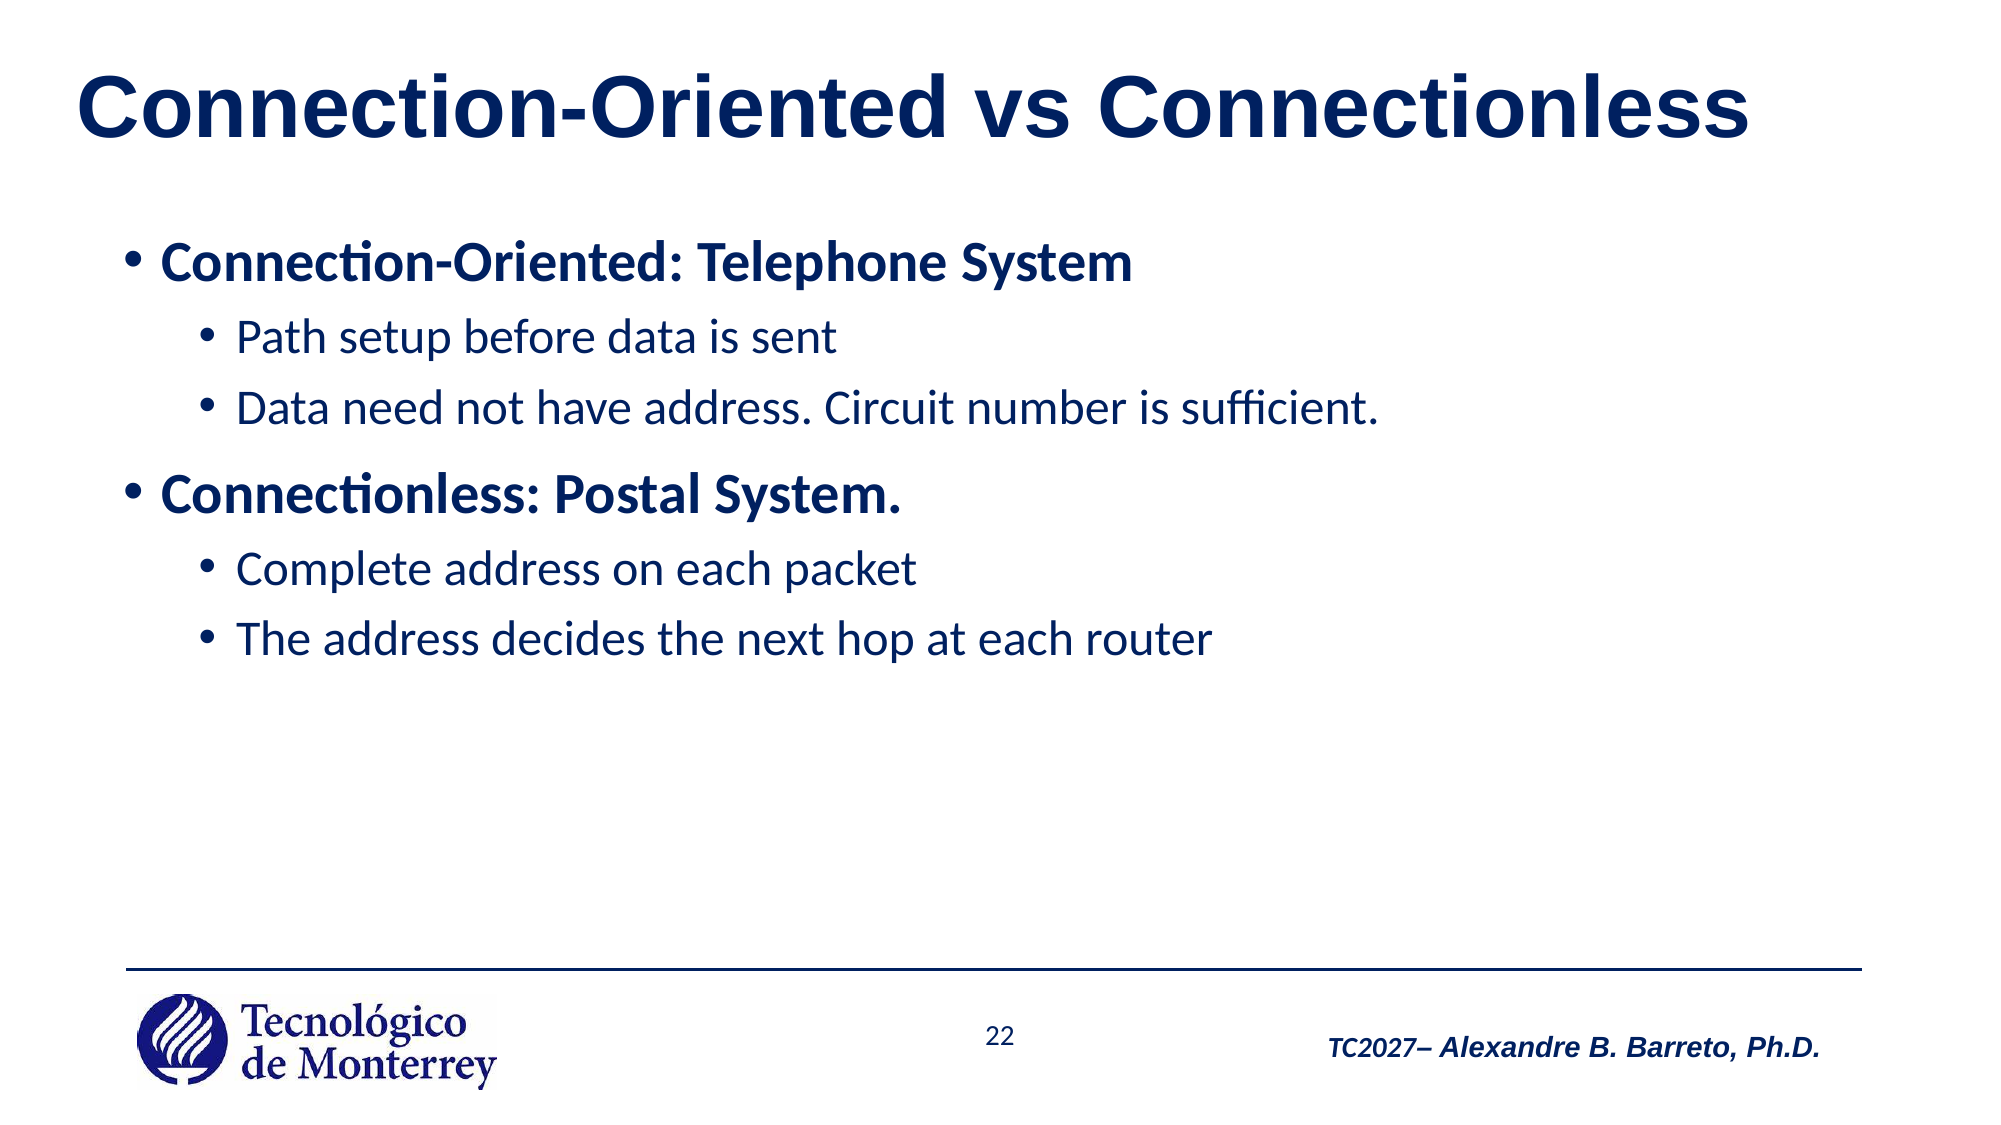

# Connection-Oriented vs Connectionless
Connection-Oriented: Telephone System
Path setup before data is sent
Data need not have address. Circuit number is sufficient.
Connectionless: Postal System.
Complete address on each packet
The address decides the next hop at each router